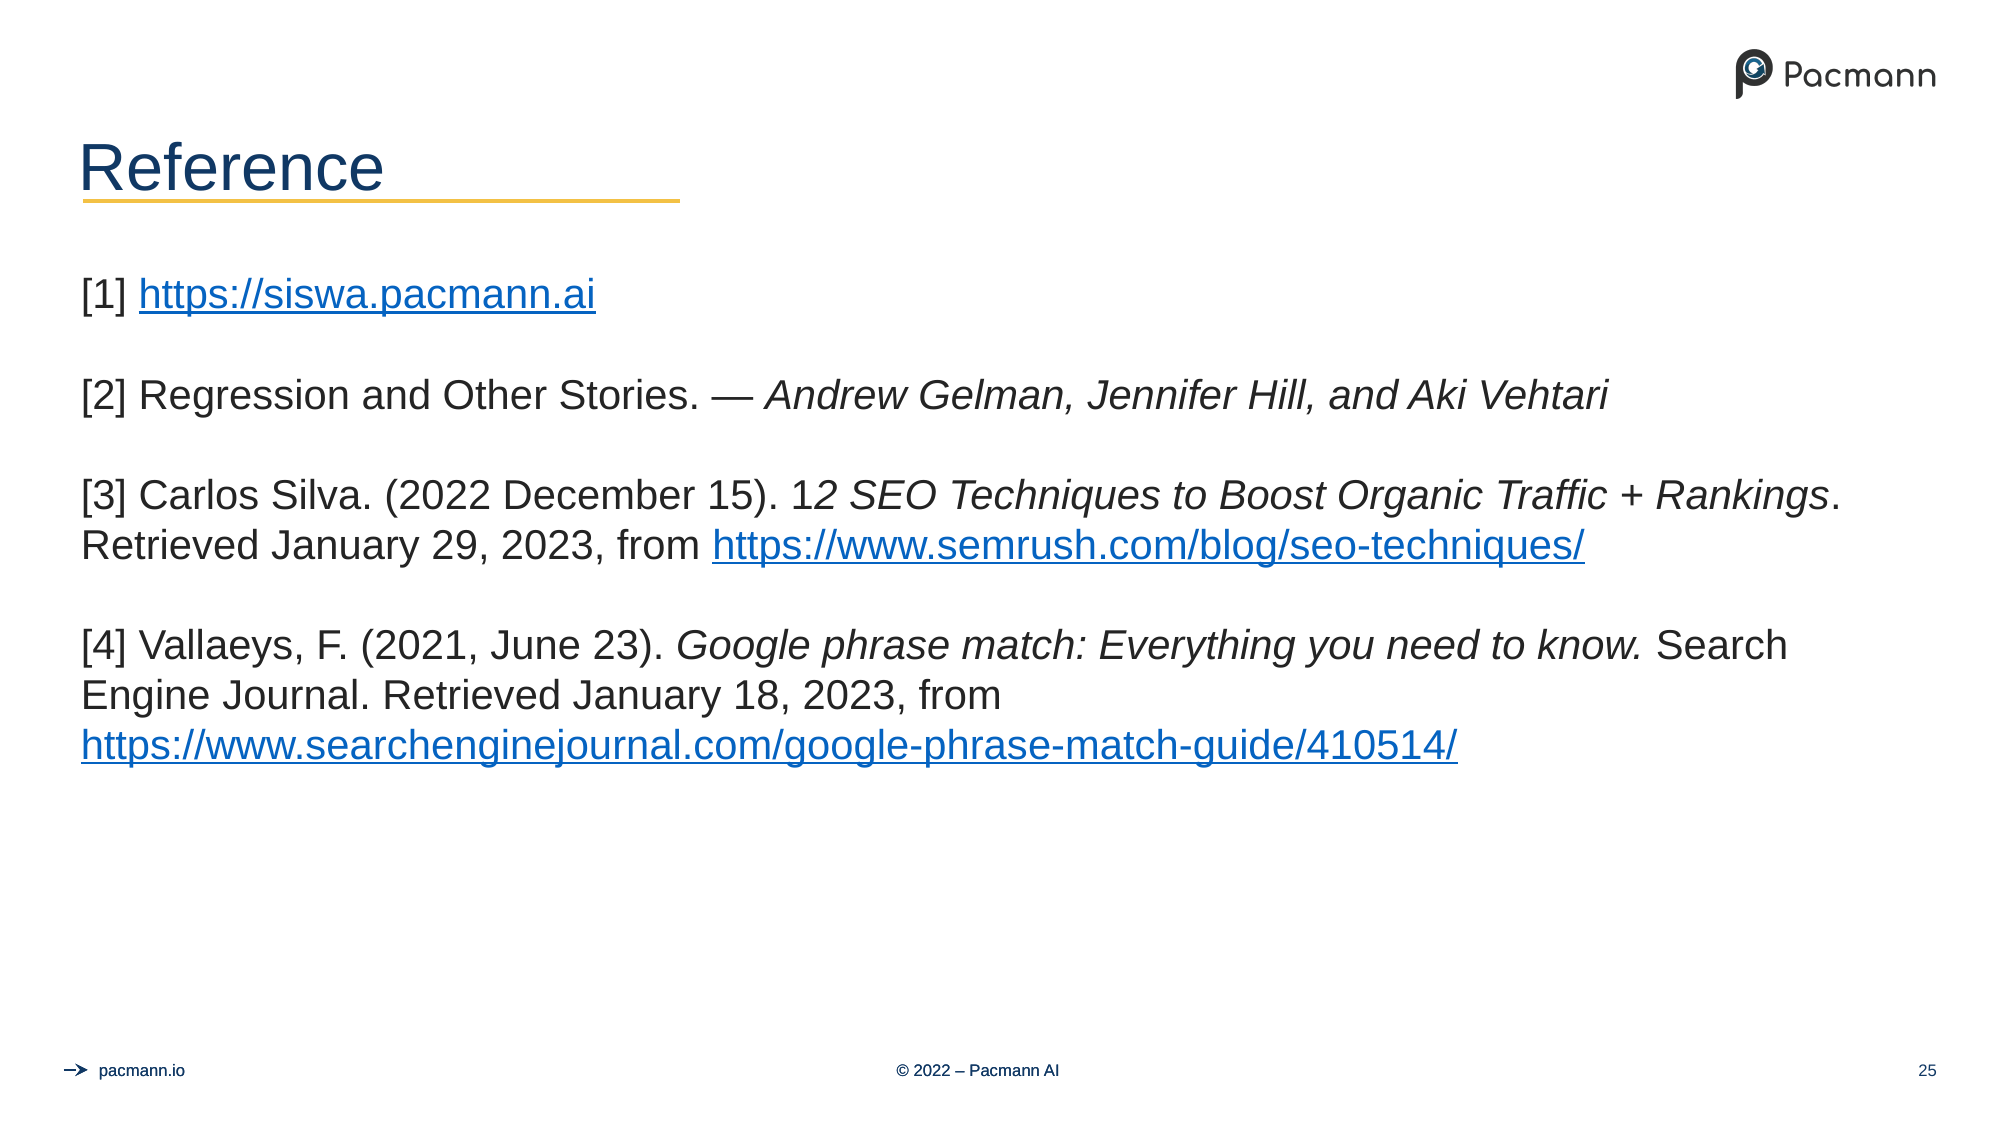

# Reference
[1] https://siswa.pacmann.ai

[2] Regression and Other Stories. — Andrew Gelman, Jennifer Hill, and Aki Vehtari

[3] Carlos Silva. (2022 December 15). 12 SEO Techniques to Boost Organic Traffic + Rankings. Retrieved January 29, 2023, from https://www.semrush.com/blog/seo-techniques/

[4] Vallaeys, F. (2021, June 23). Google phrase match: Everything you need to know. Search Engine Journal. Retrieved January 18, 2023, from https://www.searchenginejournal.com/google-phrase-match-guide/410514/